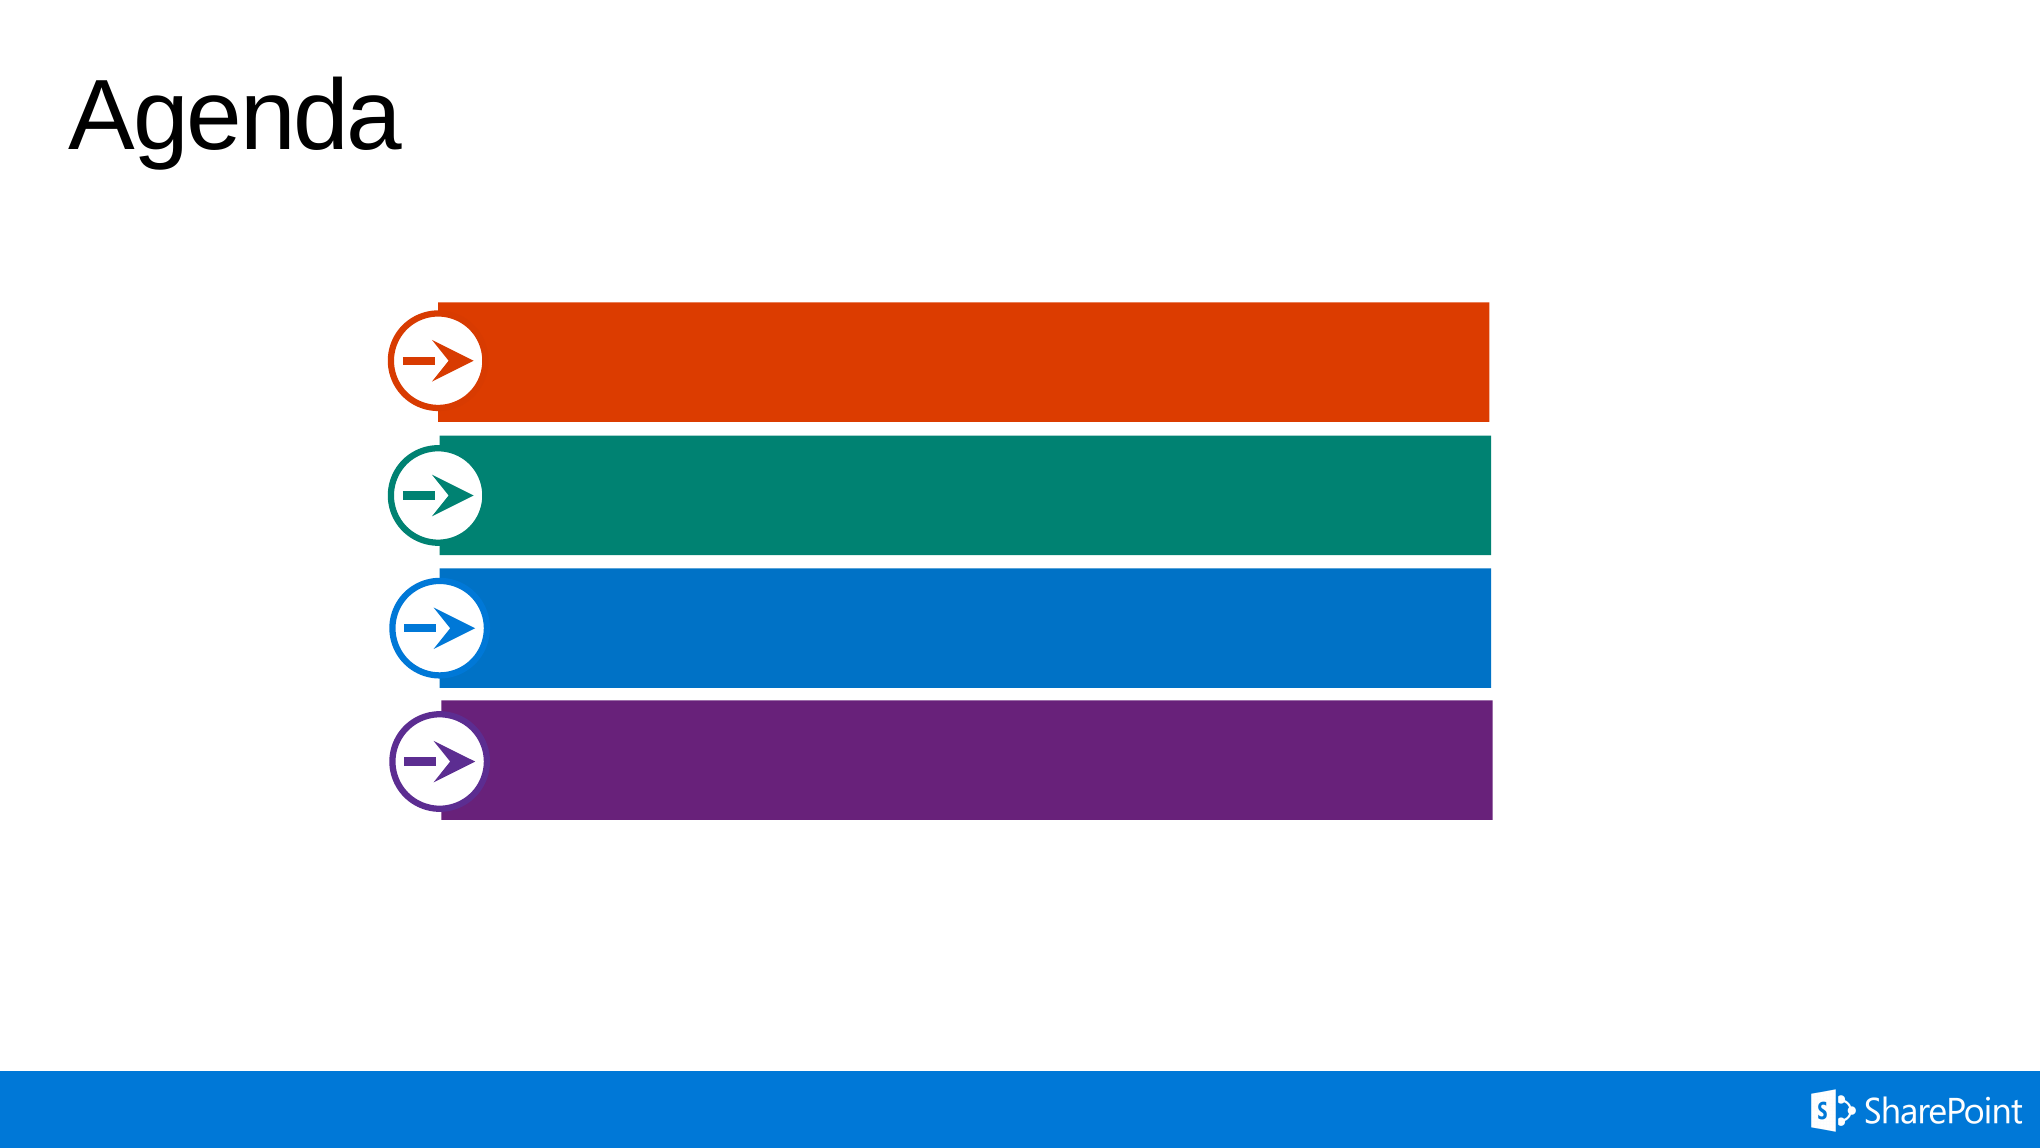

# Agenda
Deploy to Azure Storage

Deploy to SharePoint CDN

Package and deploy

Update your Web Part